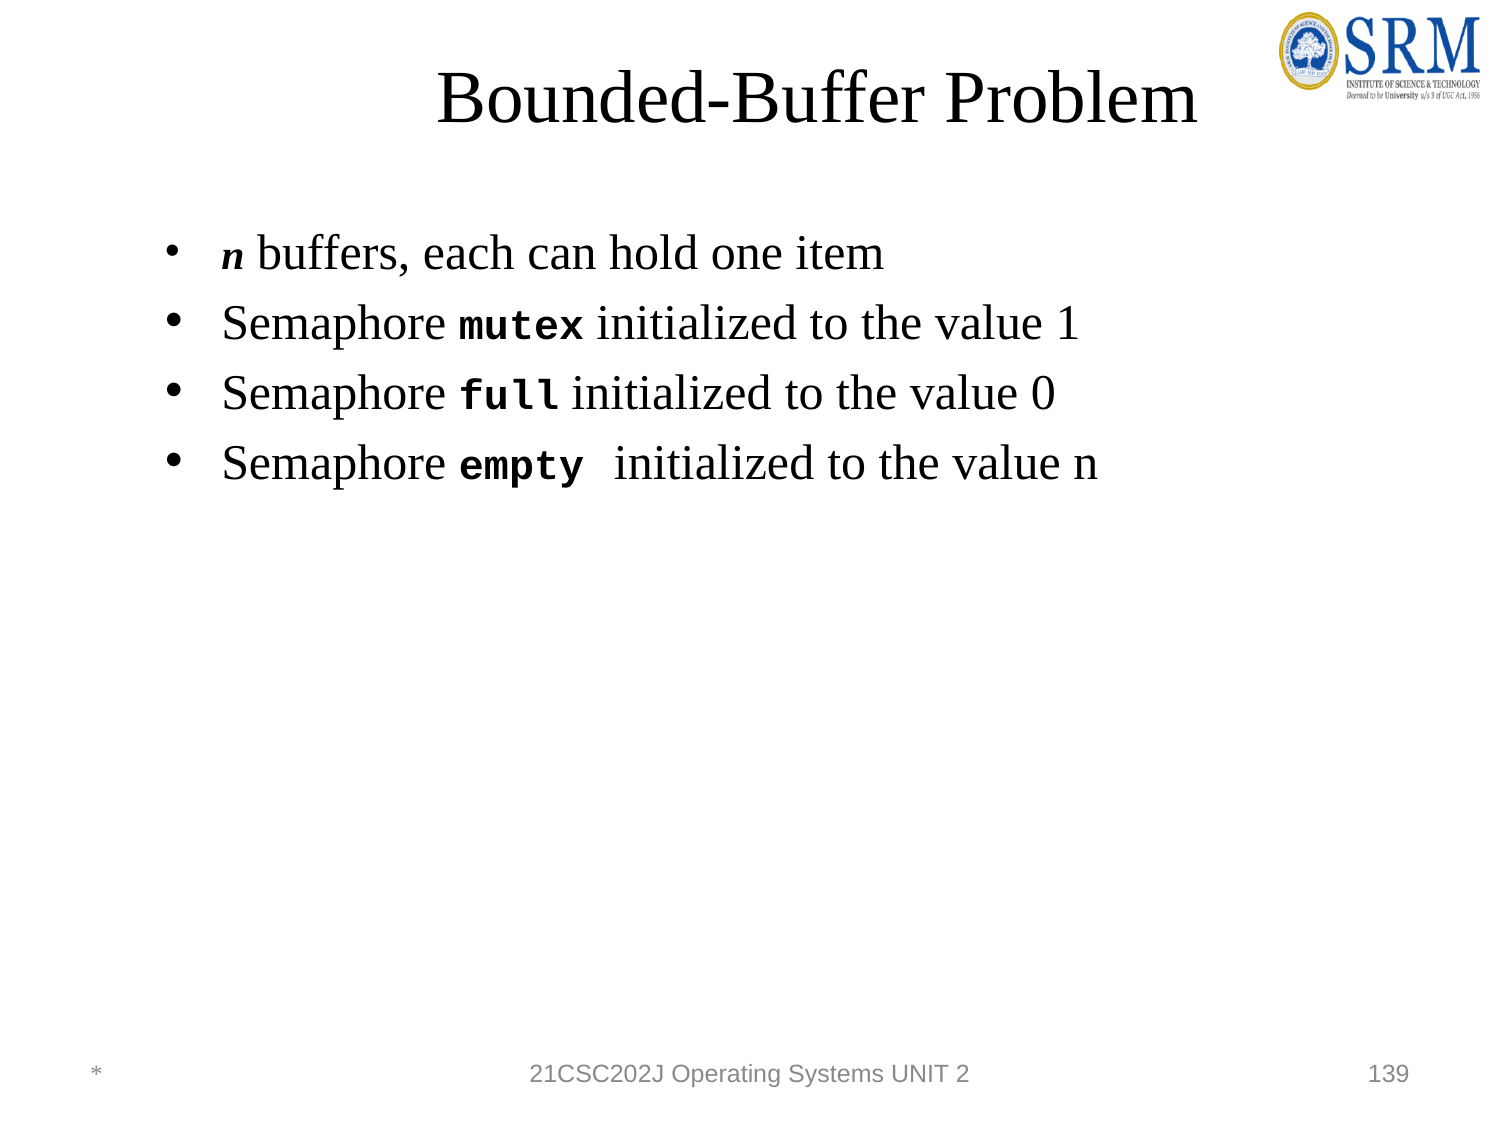

# Bounded-Buffer Problem
n buffers, each can hold one item
Semaphore mutex initialized to the value 1
Semaphore full initialized to the value 0
Semaphore empty initialized to the value n

*
21CSC202J Operating Systems UNIT 2
139